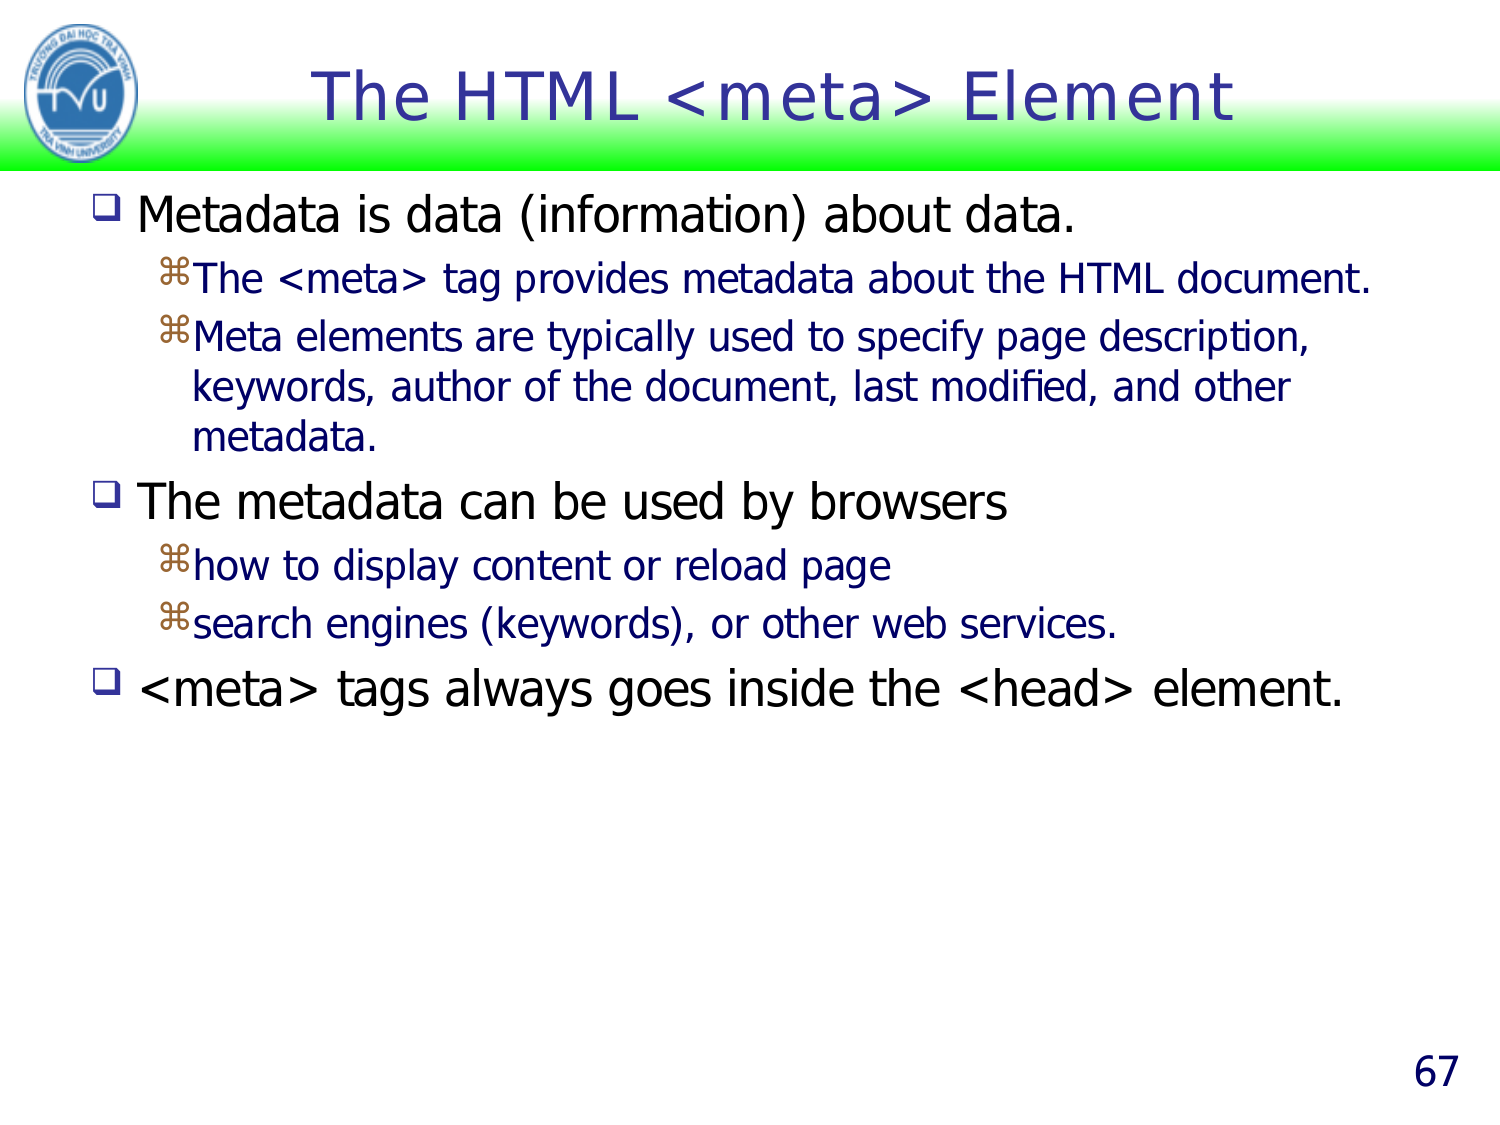

# The HTML <meta> Element
Metadata is data (information) about data.
The <meta> tag provides metadata about the HTML document.
Meta elements are typically used to specify page description, keywords, author of the document, last modified, and other metadata.
The metadata can be used by browsers
how to display content or reload page
search engines (keywords), or other web services.
<meta> tags always goes inside the <head> element.
67